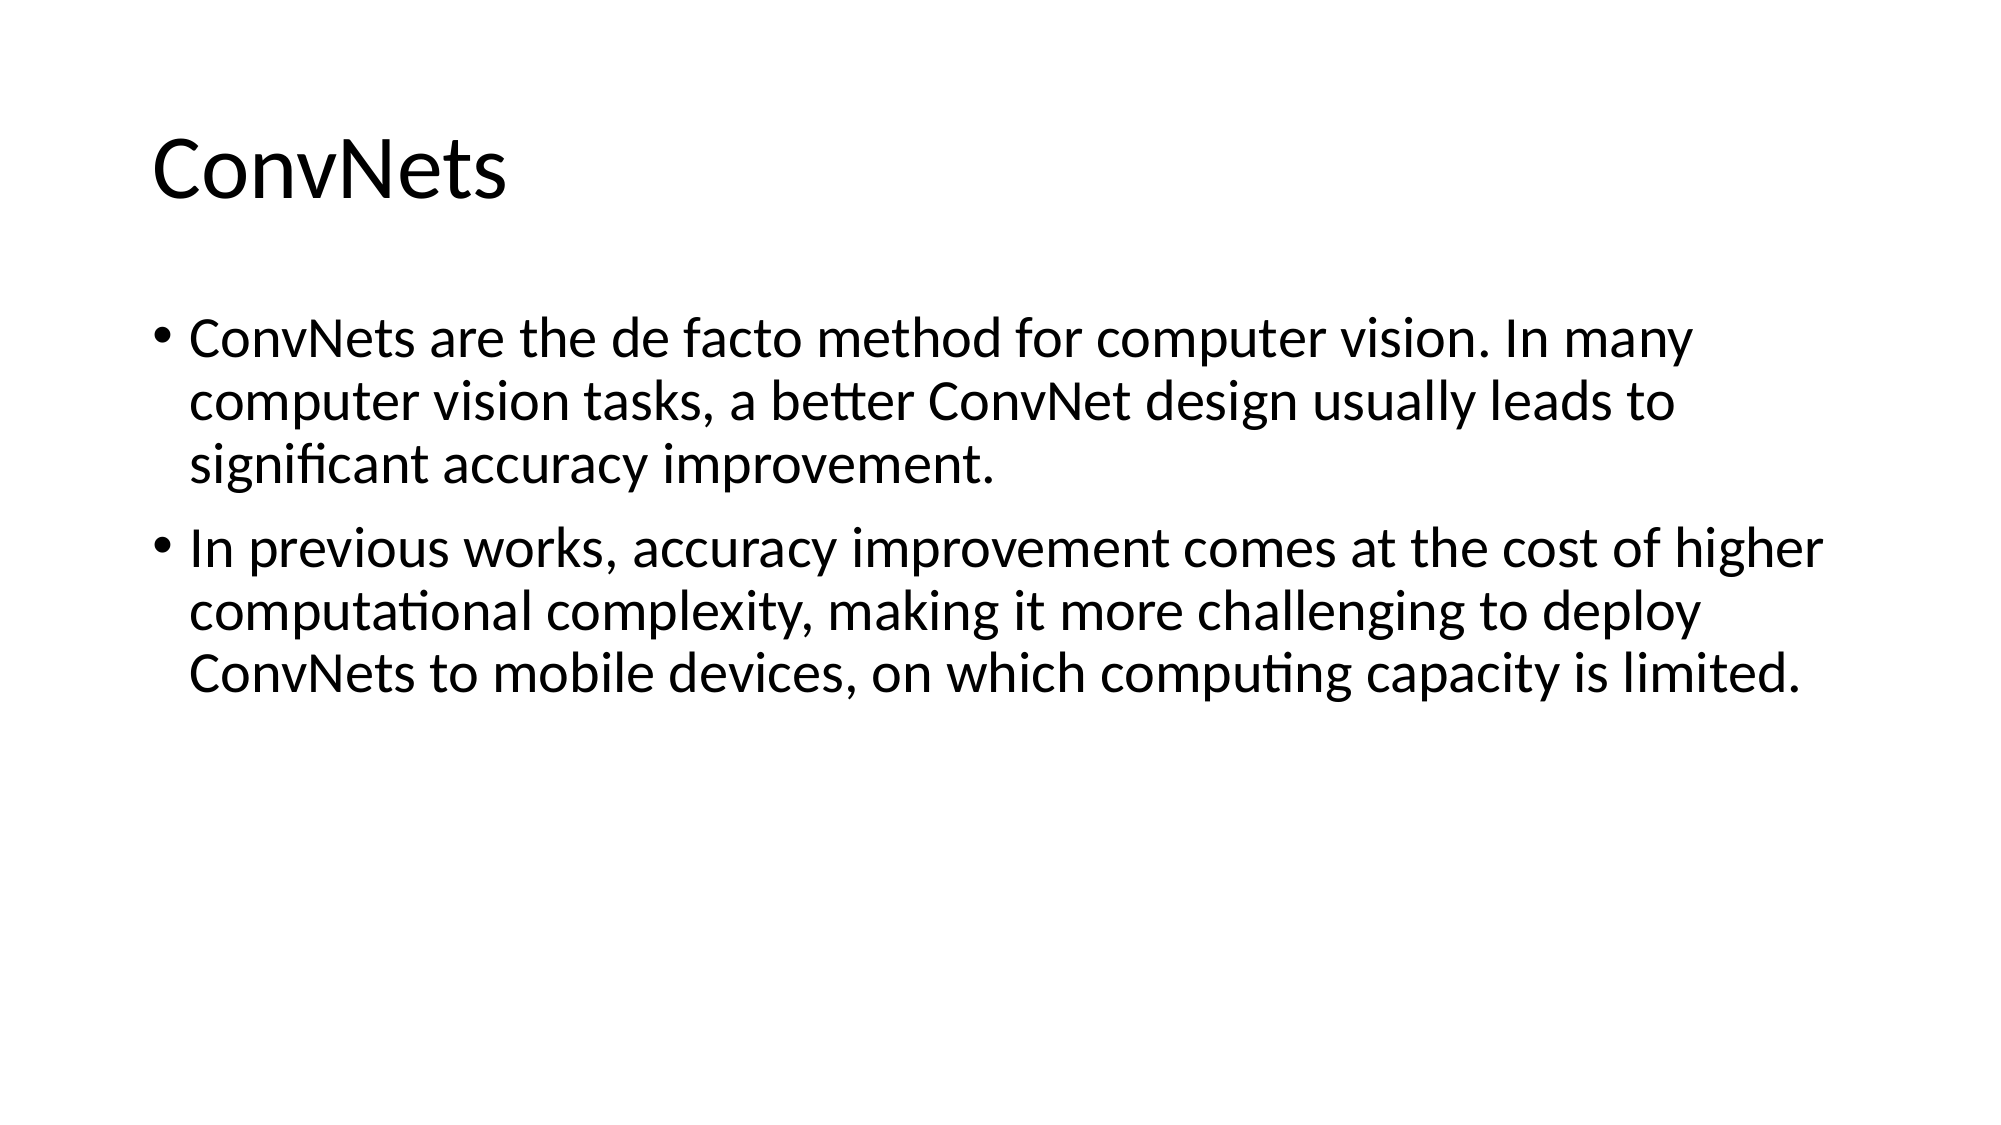

# ConvNets
ConvNets are the de facto method for computer vision. In many computer vision tasks, a better ConvNet design usually leads to significant accuracy improvement.
In previous works, accuracy improvement comes at the cost of higher computational complexity, making it more challenging to deploy ConvNets to mobile devices, on which computing capacity is limited.